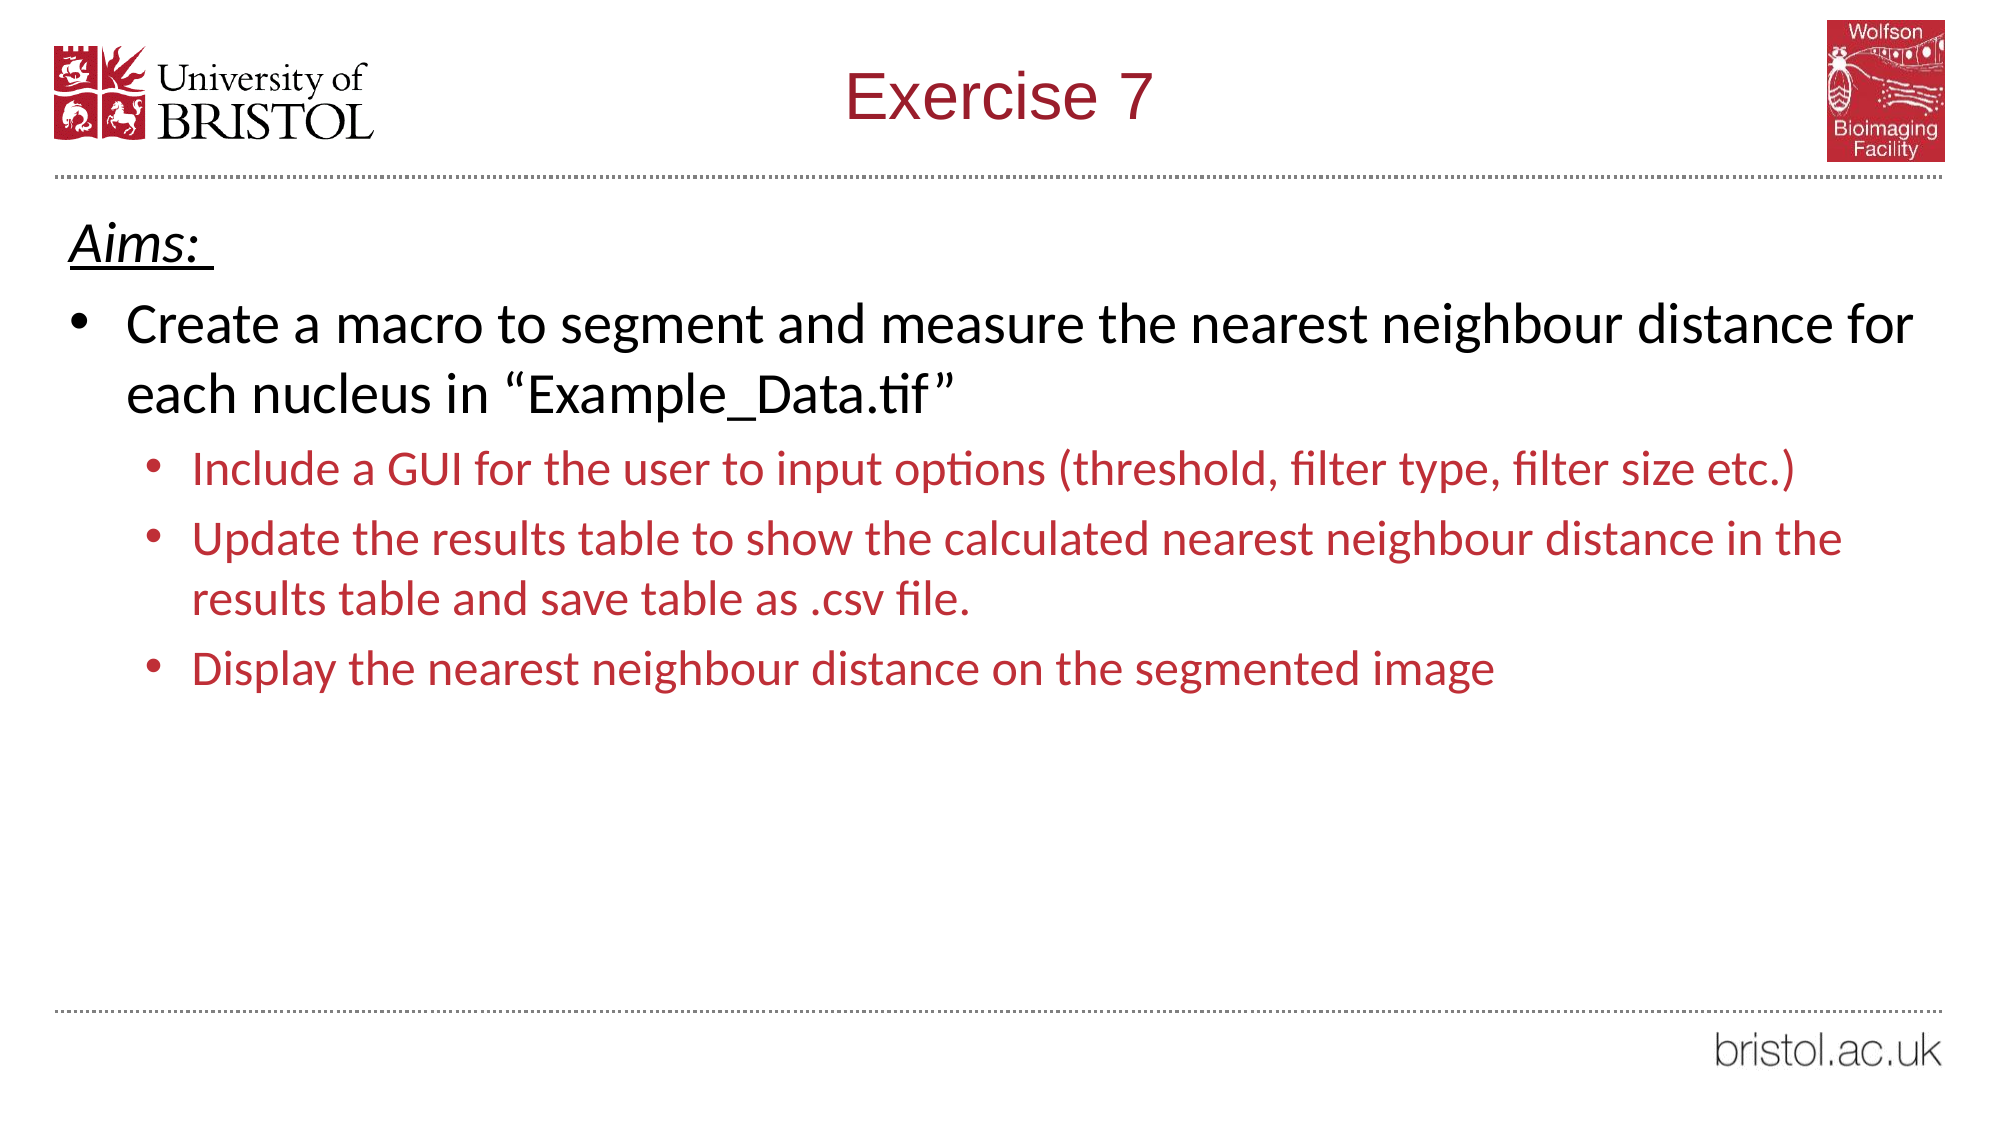

# Exercise 7
Aims:
Create a macro to segment and measure the nearest neighbour distance for each nucleus in “Example_Data.tif”
Include a GUI for the user to input options (threshold, filter type, filter size etc.)
Update the results table to show the calculated nearest neighbour distance in the results table and save table as .csv file.
Display the nearest neighbour distance on the segmented image